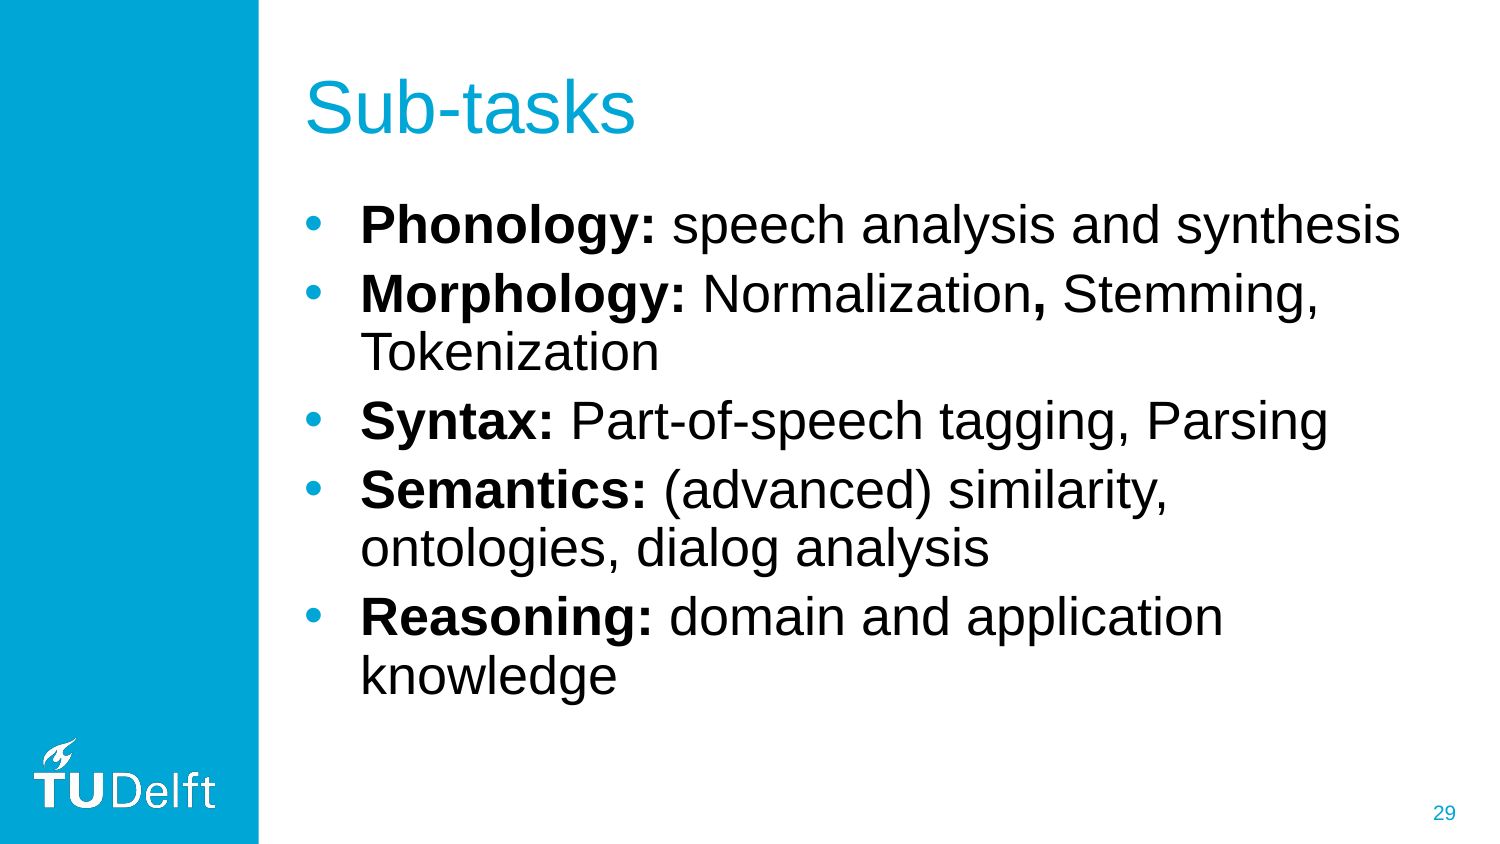

# Sub-tasks
Phonology: speech analysis and synthesis
Morphology: Normalization, Stemming, Tokenization
Syntax: Part-of-speech tagging, Parsing
Semantics: (advanced) similarity, ontologies, dialog analysis
Reasoning: domain and application knowledge